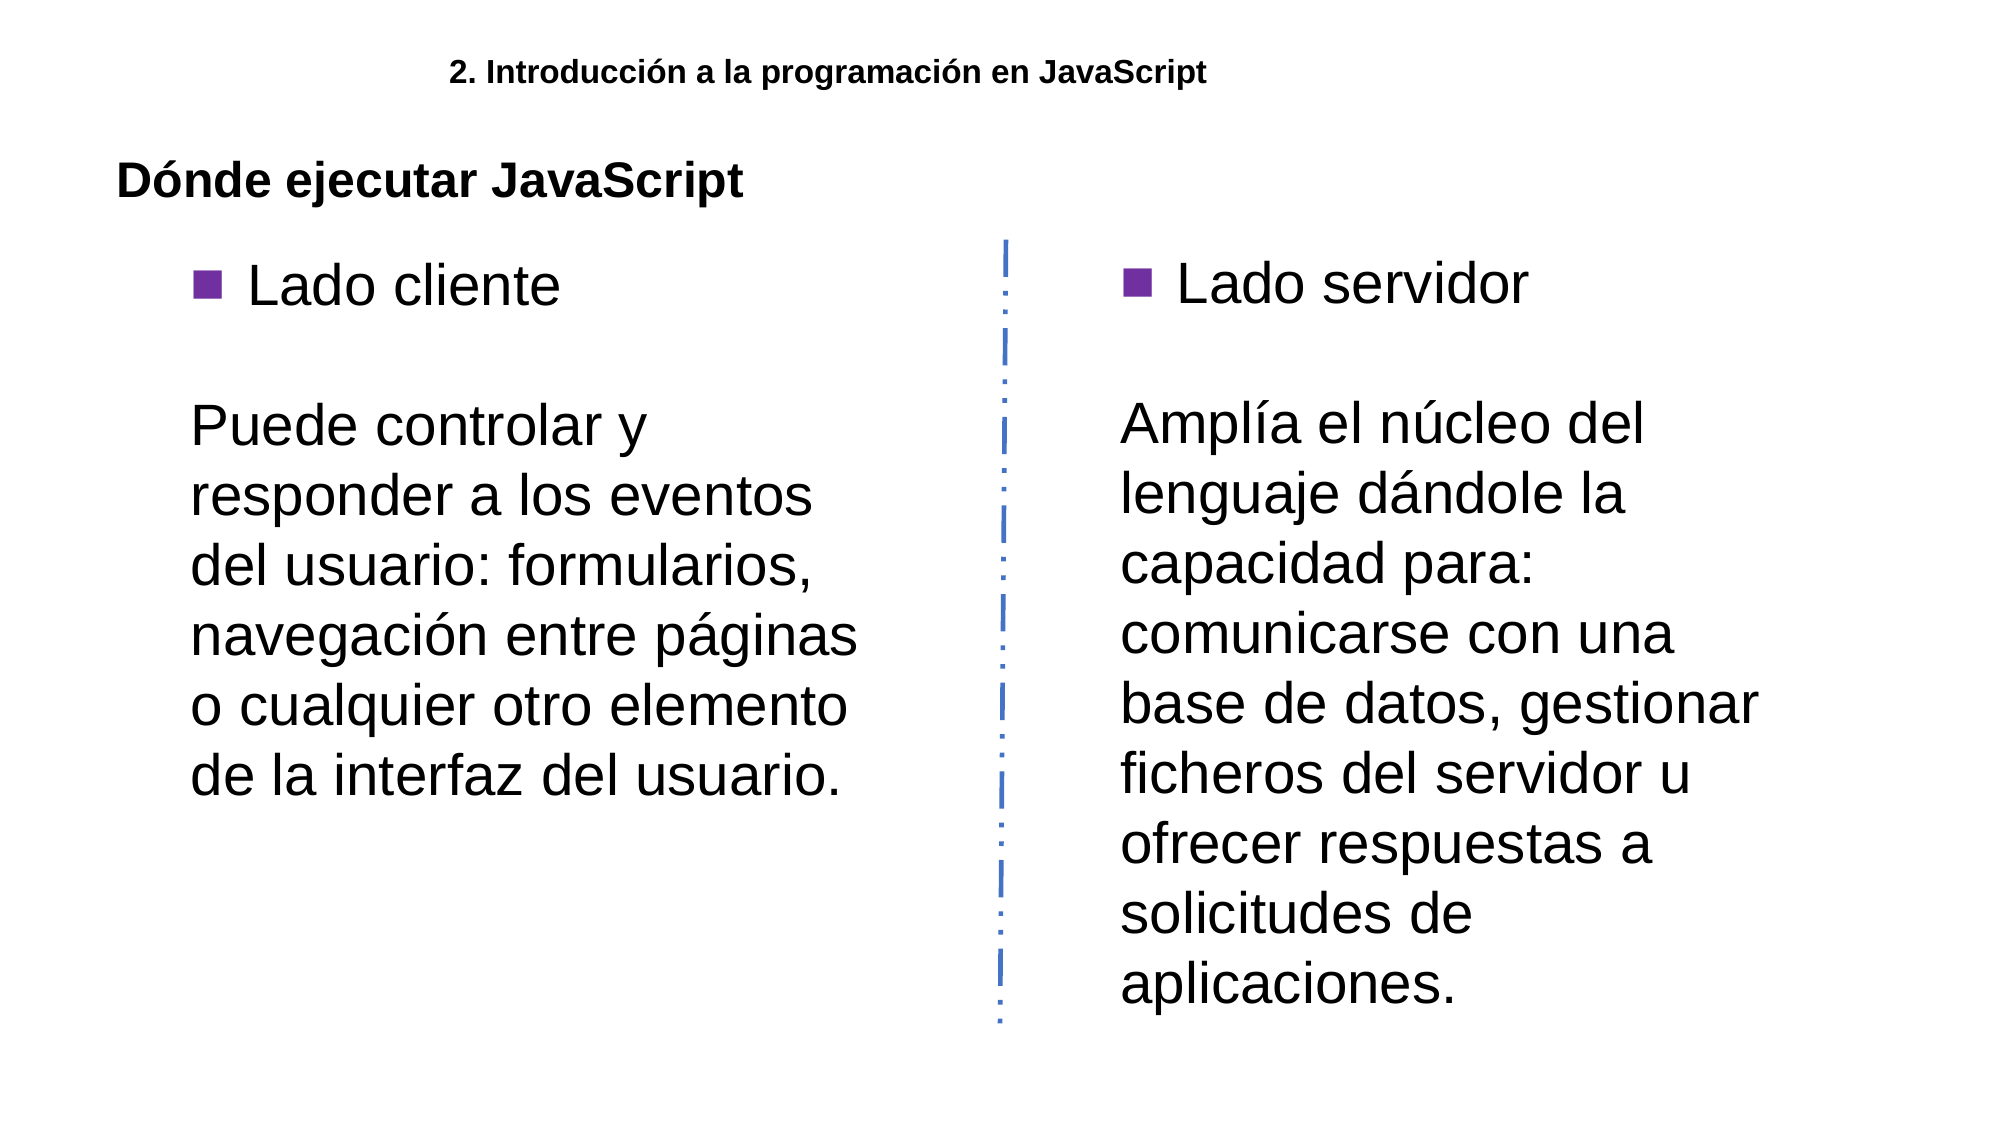

2. Introducción a la programación en JavaScript
Dónde ejecutar JavaScript
Lado servidor

Amplía el núcleo del lenguaje dándole la capacidad para: comunicarse con una base de datos, gestionar ficheros del servidor u ofrecer respuestas a solicitudes de aplicaciones.

Lado cliente

Puede controlar y responder a los eventos del usuario: formularios, navegación entre páginas o cualquier otro elemento de la interfaz del usuario.